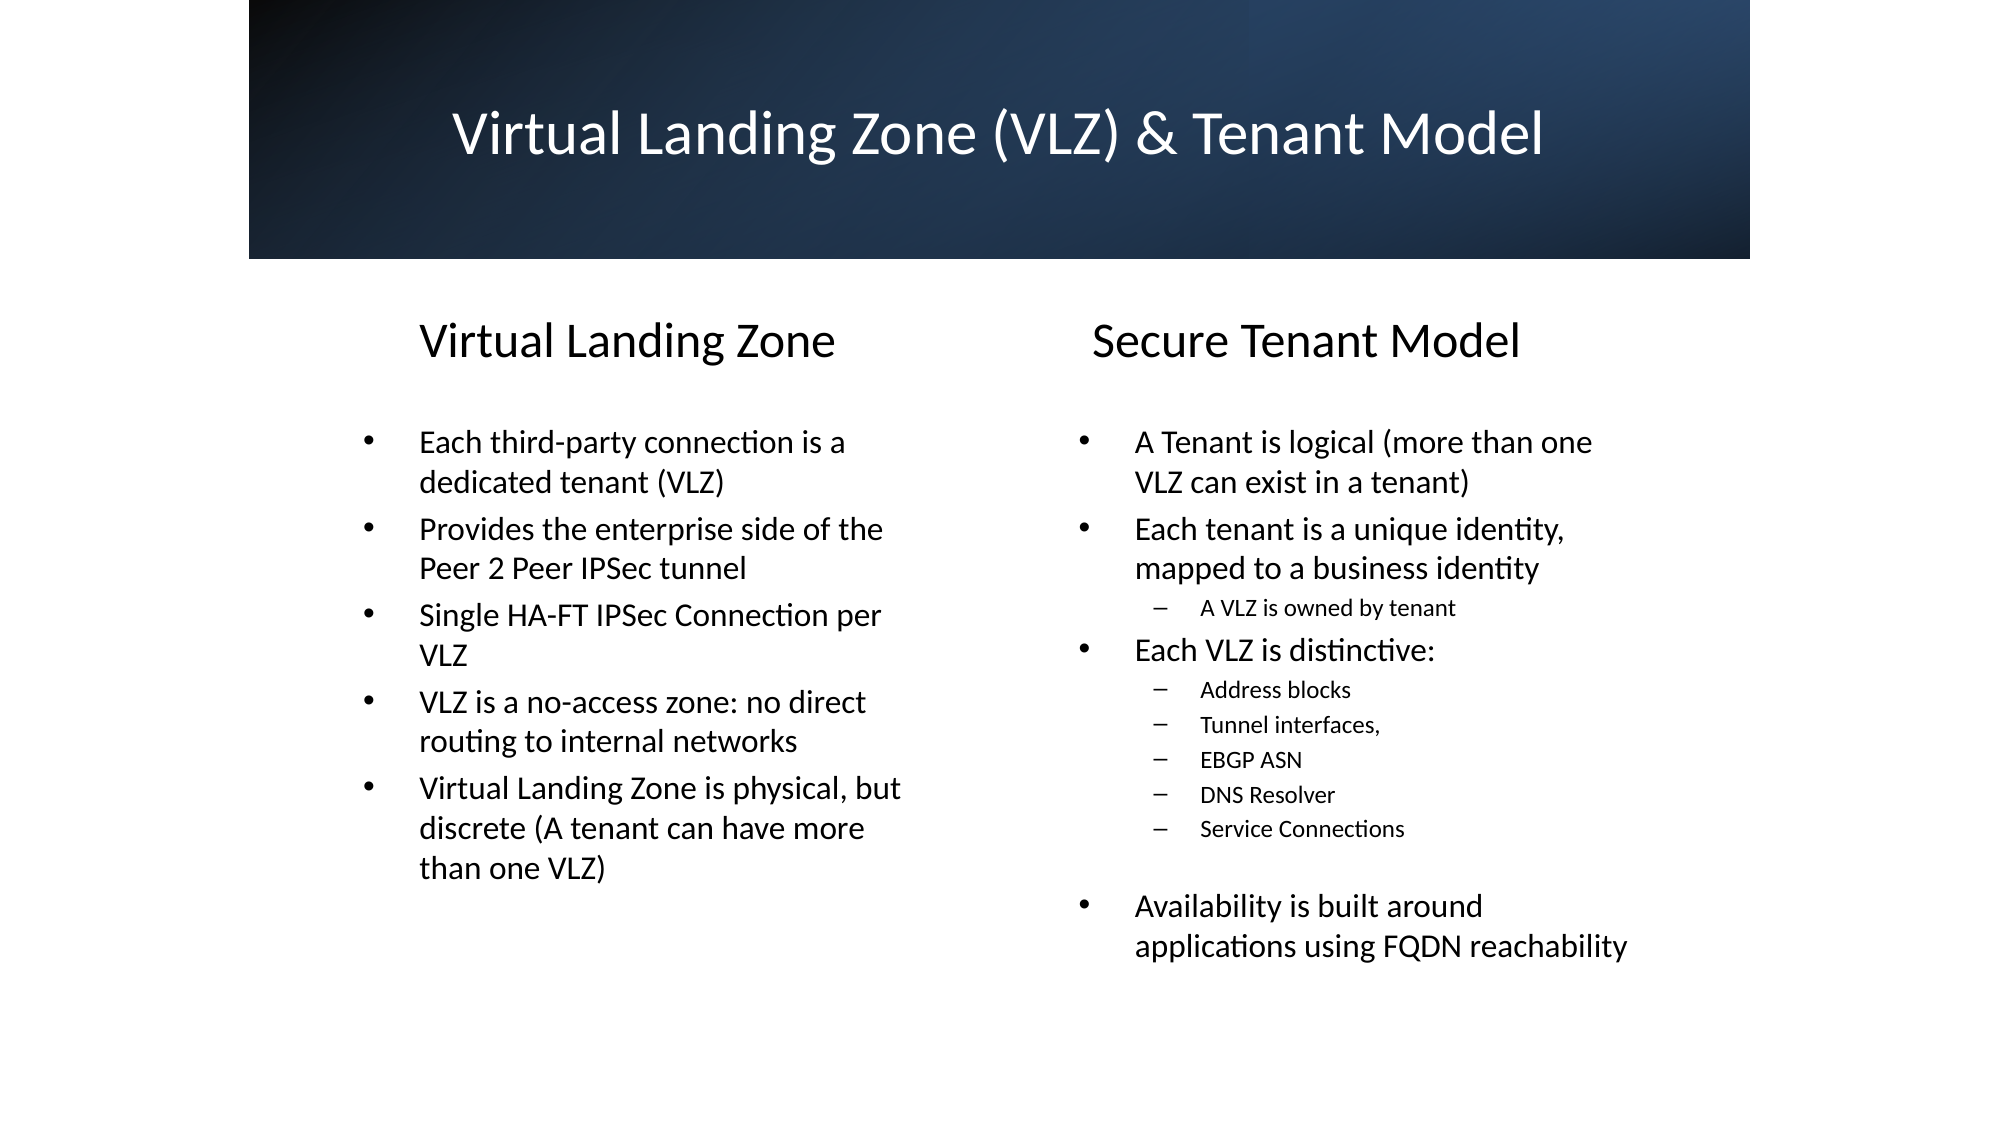

# Virtual Landing Zone (VLZ) & Tenant Model
Virtual Landing Zone
Secure Tenant Model
A Tenant is logical (more than one VLZ can exist in a tenant)
Each tenant is a unique identity, mapped to a business identity
A VLZ is owned by tenant
Each VLZ is distinctive:
Address blocks
Tunnel interfaces,
EBGP ASN
DNS Resolver
Service Connections

Availability is built around applications using FQDN reachability

Each third-party connection is a dedicated tenant (VLZ)
Provides the enterprise side of the Peer 2 Peer IPSec tunnel
Single HA-FT IPSec Connection per VLZ
VLZ is a no-access zone: no direct routing to internal networks
Virtual Landing Zone is physical, but discrete (A tenant can have more than one VLZ)